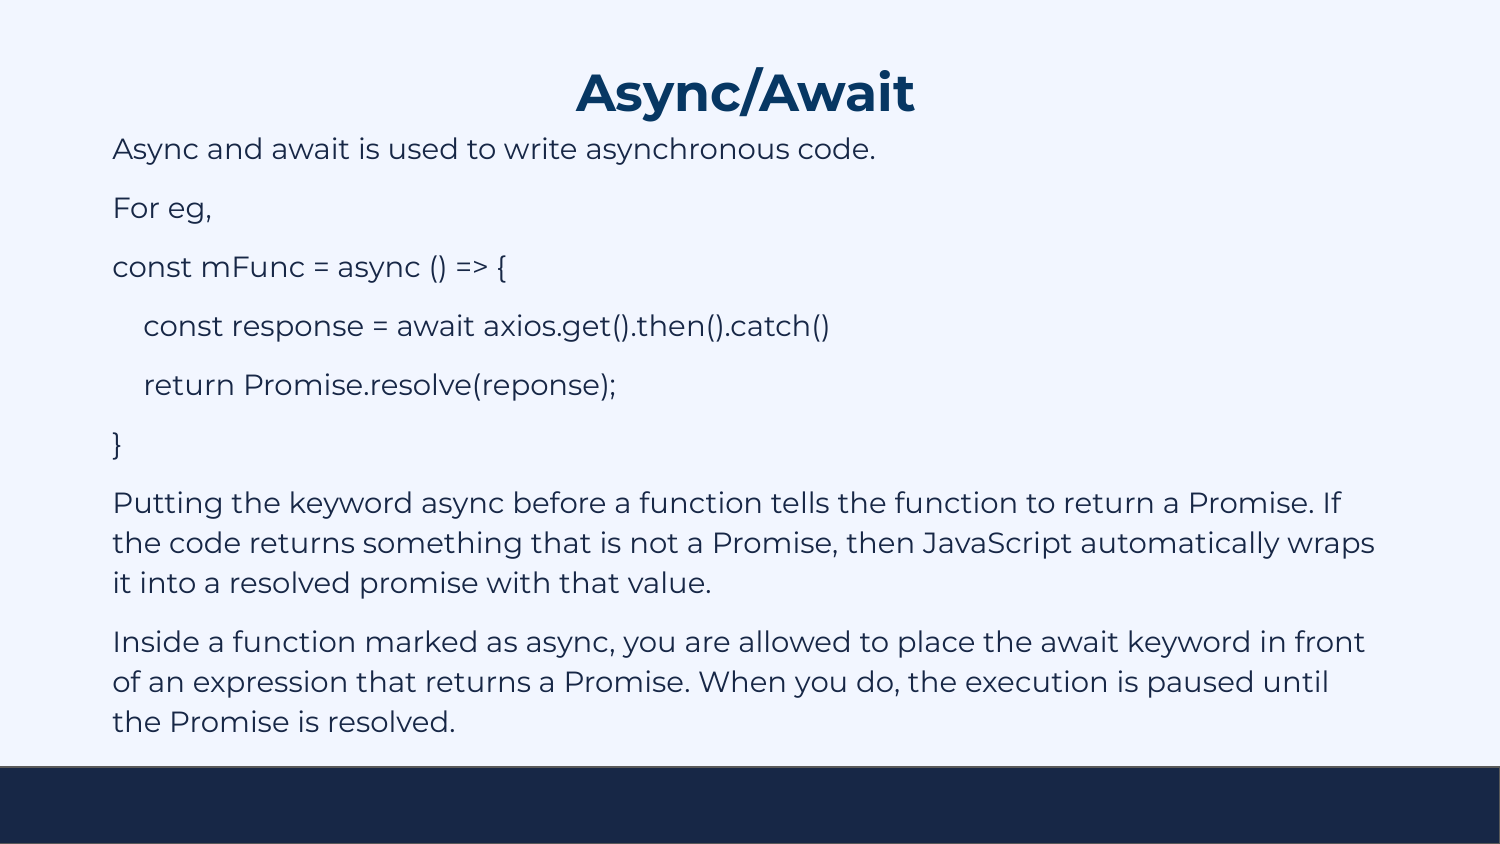

# Async/Await
Async and await is used to write asynchronous code.
For eg,
const mFunc = async () => {
    const response = await axios.get().then().catch()
    return Promise.resolve(reponse);
}
Putting the keyword async before a function tells the function to return a Promise. If the code returns something that is not a Promise, then JavaScript automatically wraps it into a resolved promise with that value.
Inside a function marked as async, you are allowed to place the await keyword in front of an expression that returns a Promise. When you do, the execution is paused until the Promise is resolved.